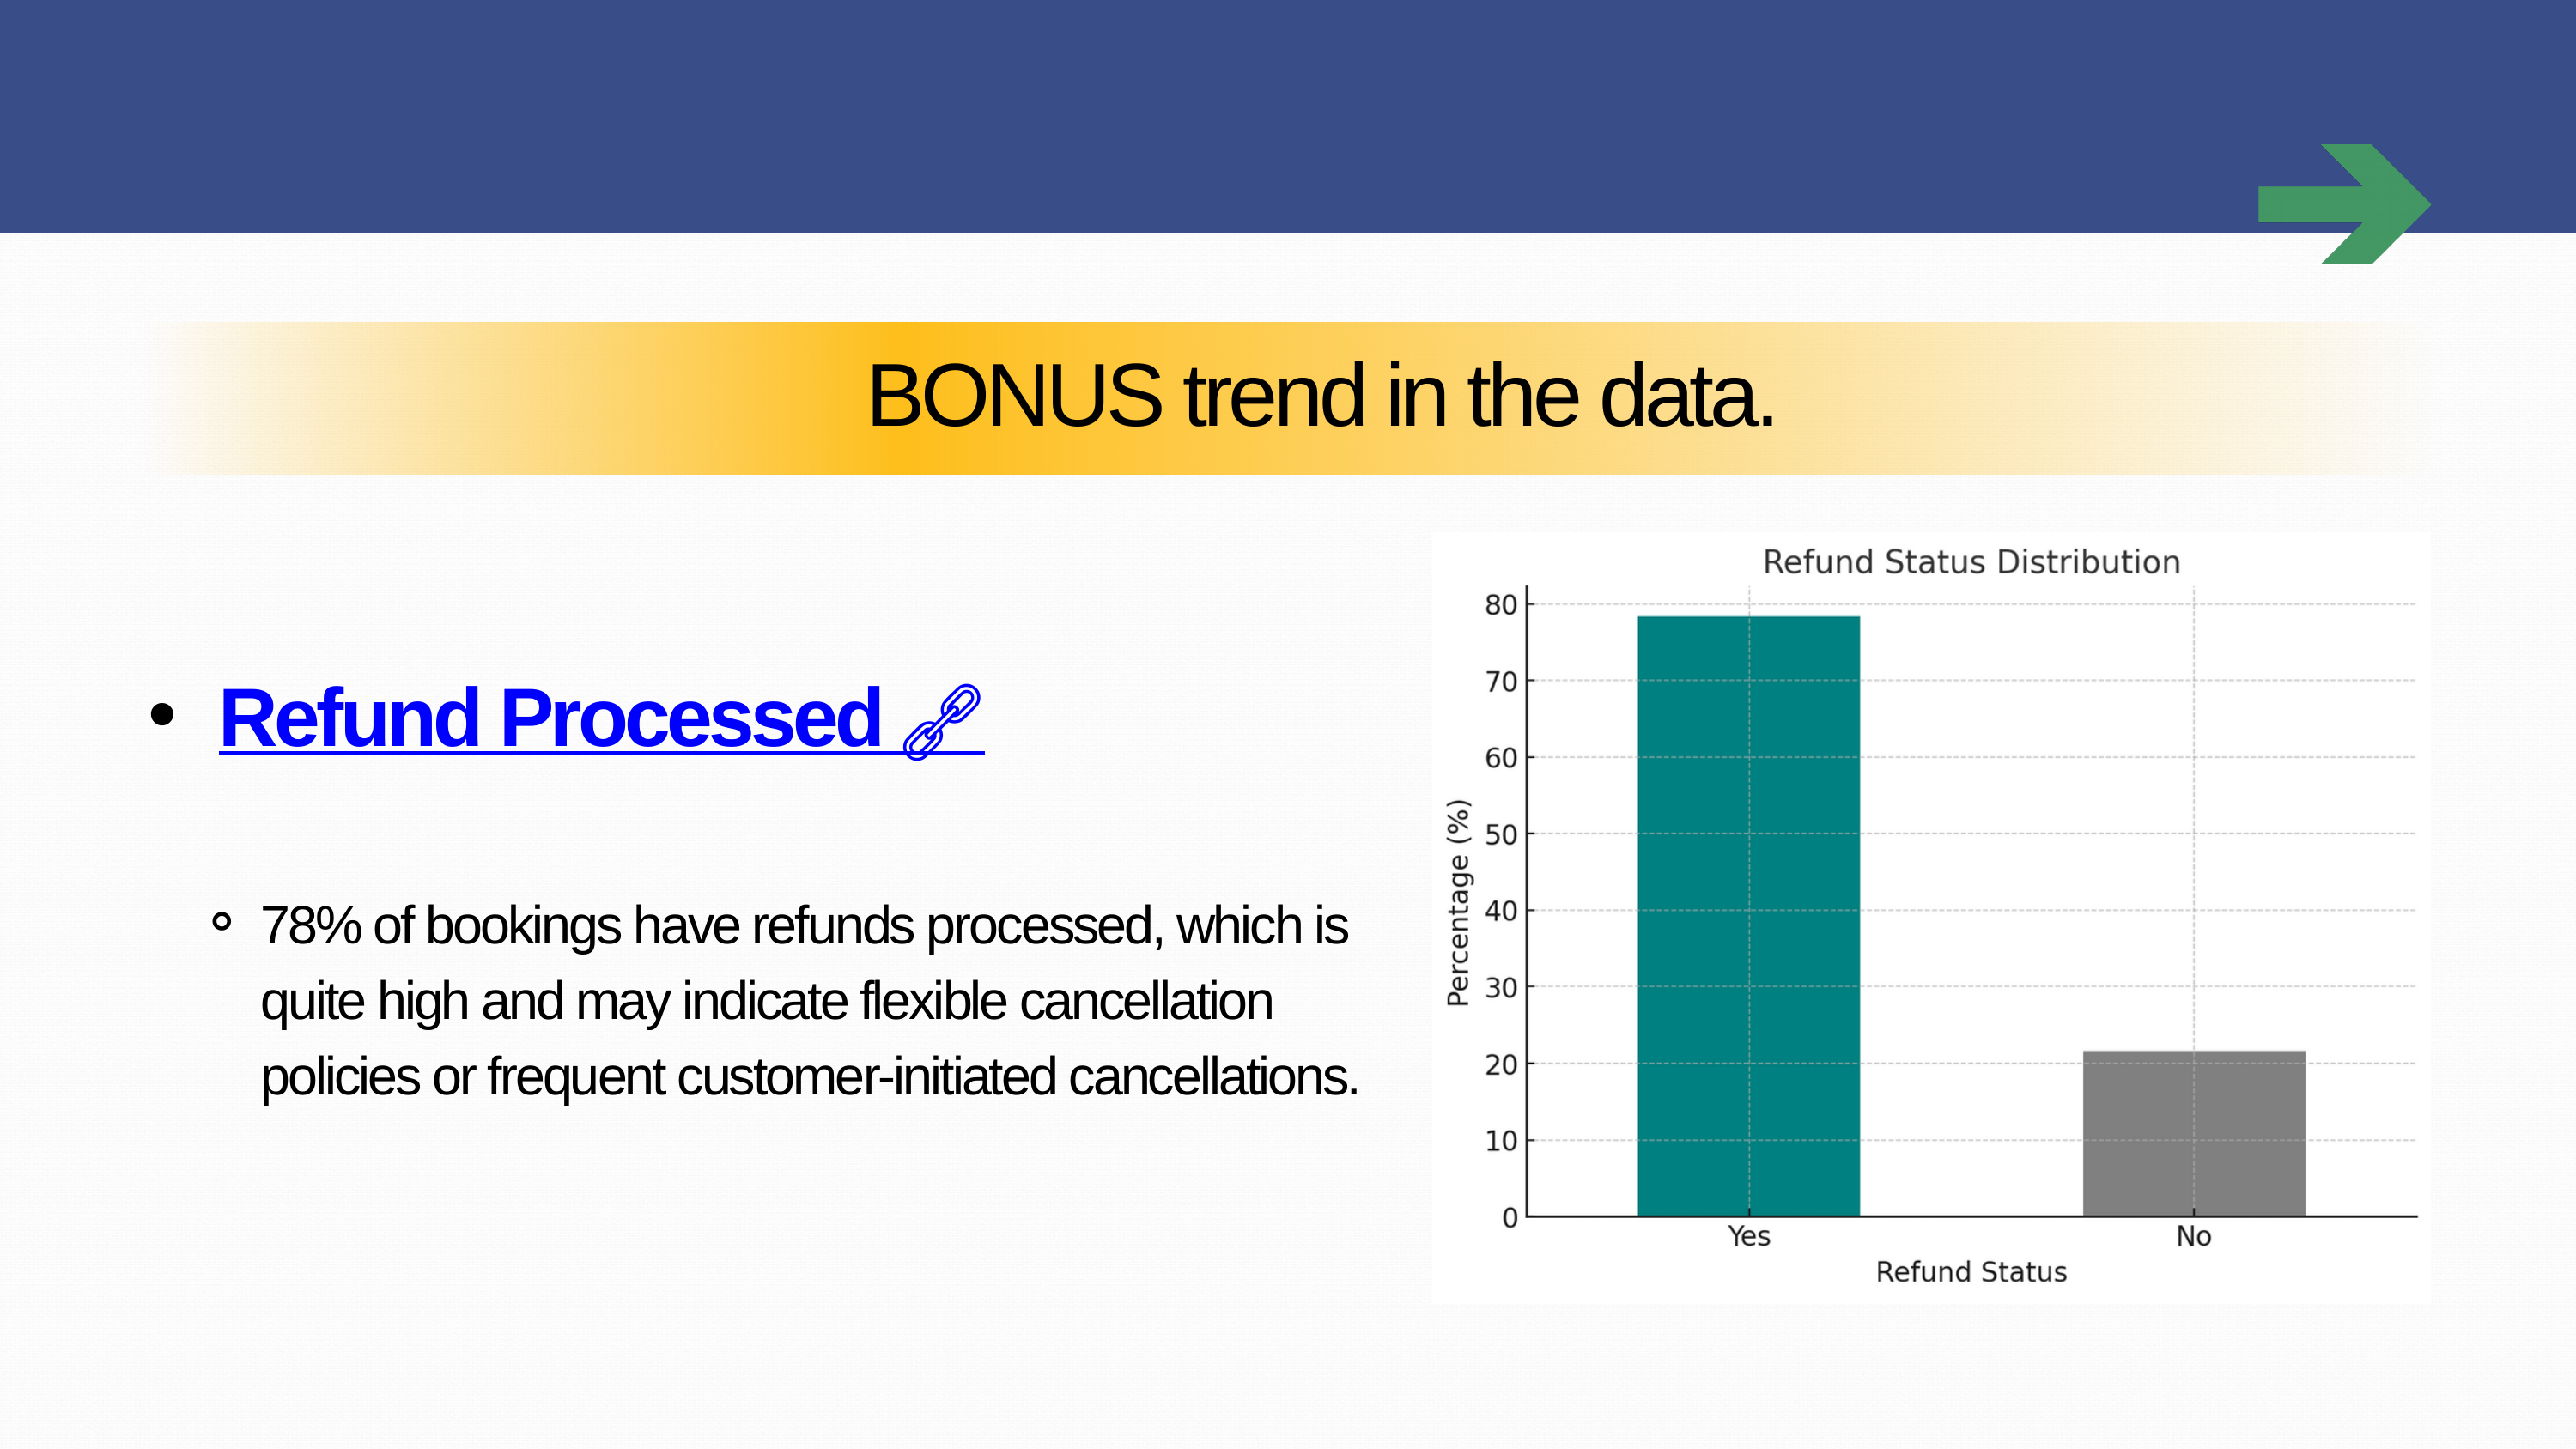

BONUS trend in the data.

Refund Processed 🔗

78% of bookings have refunds processed, which is quite high and may indicate flexible cancellation policies or frequent customer-initiated cancellations.